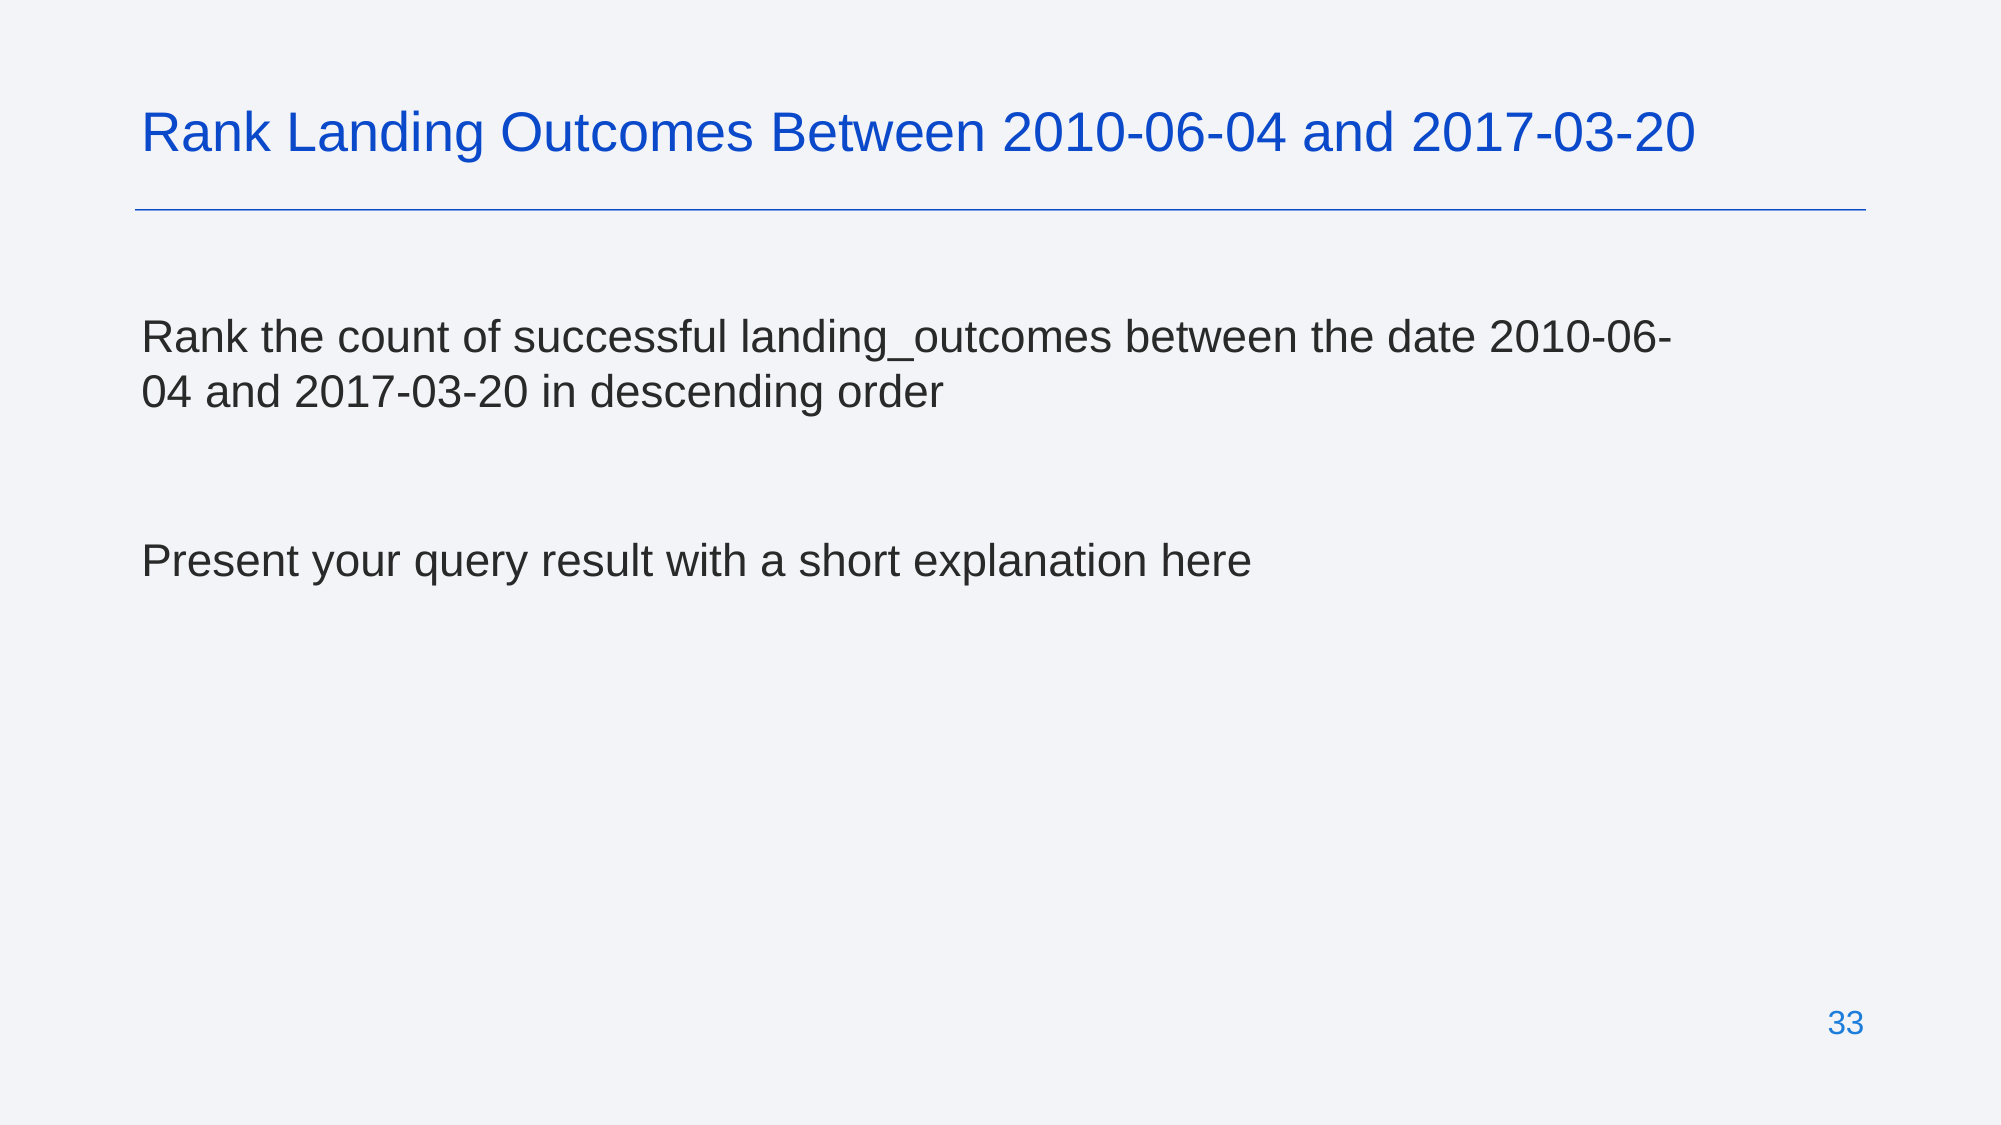

Rank Landing Outcomes Between 2010-06-04 and 2017-03-20
Rank the count of successful landing_outcomes between the date 2010-06-04 and 2017-03-20 in descending order

Present your query result with a short explanation here
33